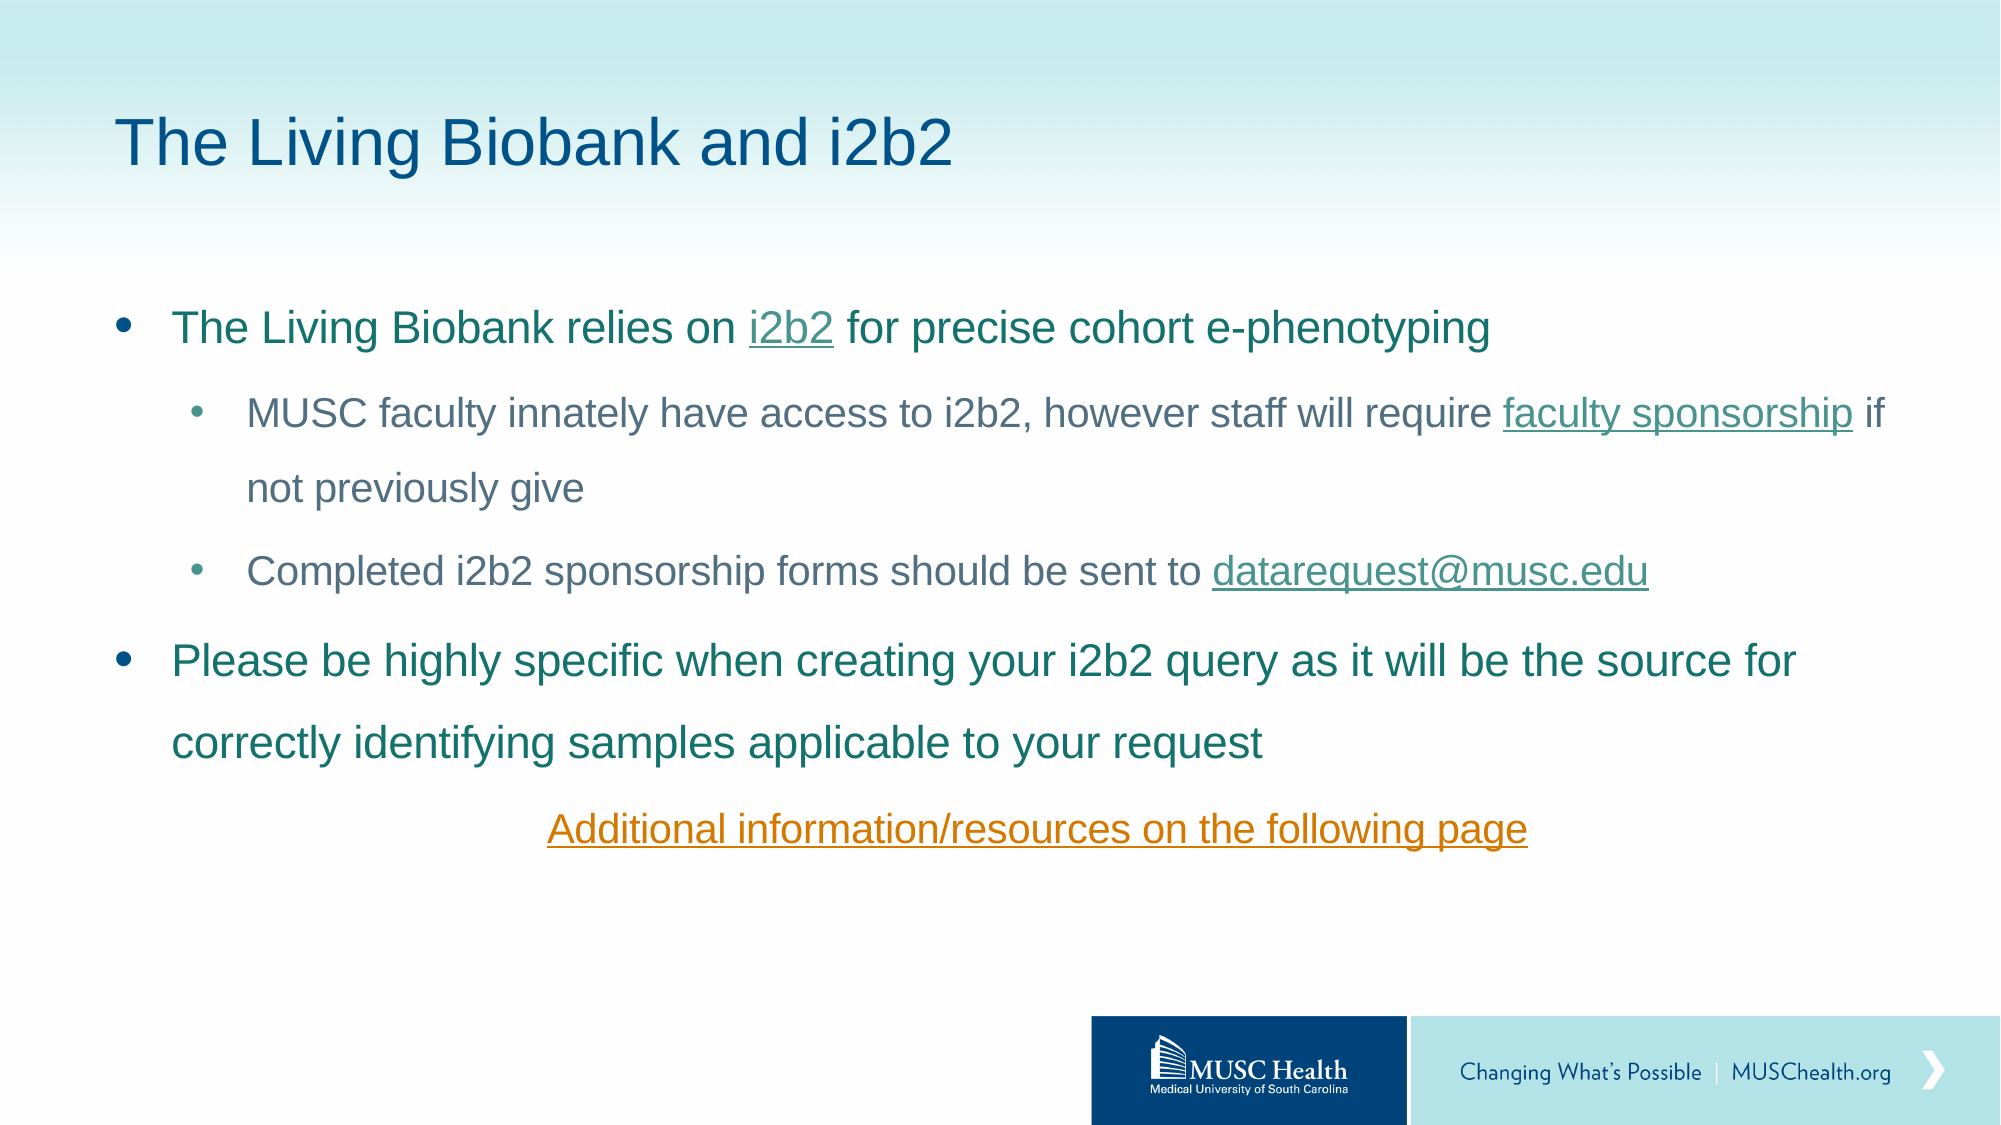

# The Living Biobank and i2b2
The Living Biobank relies on i2b2 for precise cohort e-phenotyping
MUSC faculty innately have access to i2b2, however staff will require faculty sponsorship if not previously give
Completed i2b2 sponsorship forms should be sent to datarequest@musc.edu
Please be highly specific when creating your i2b2 query as it will be the source for correctly identifying samples applicable to your request
Additional information/resources on the following page